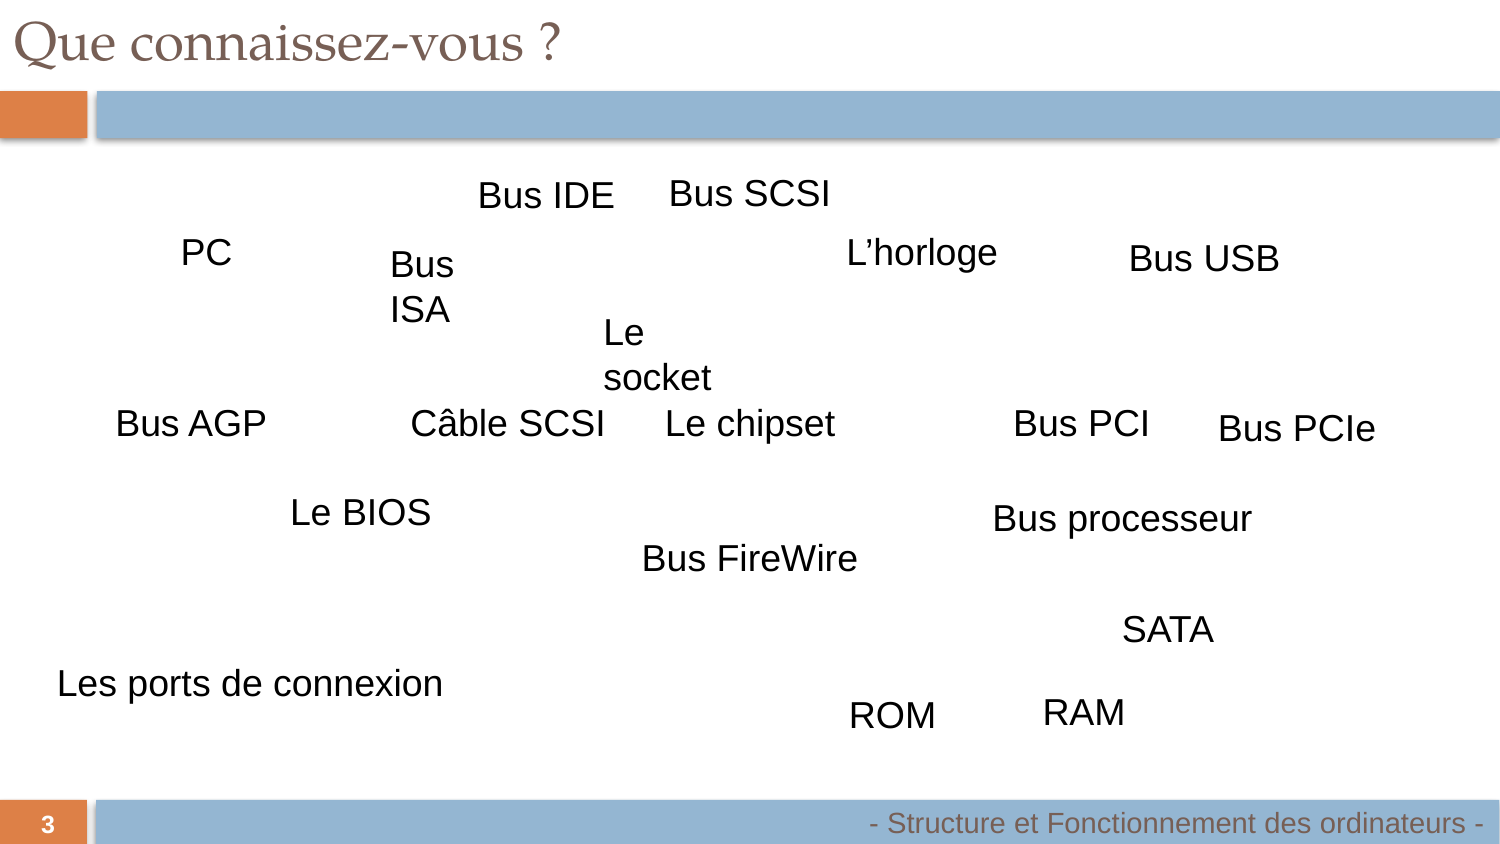

# Que connaissez-vous ?
Bus SCSI
Bus IDE
PC
L’horloge
Bus USB
Bus ISA
Le socket
Bus AGP
Câble SCSI
Le chipset
Bus PCI
Bus PCIe
Le BIOS
Bus processeur
Bus FireWire
SATA
Les ports de connexion
RAM
ROM
- Structure et Fonctionnement des ordinateurs -